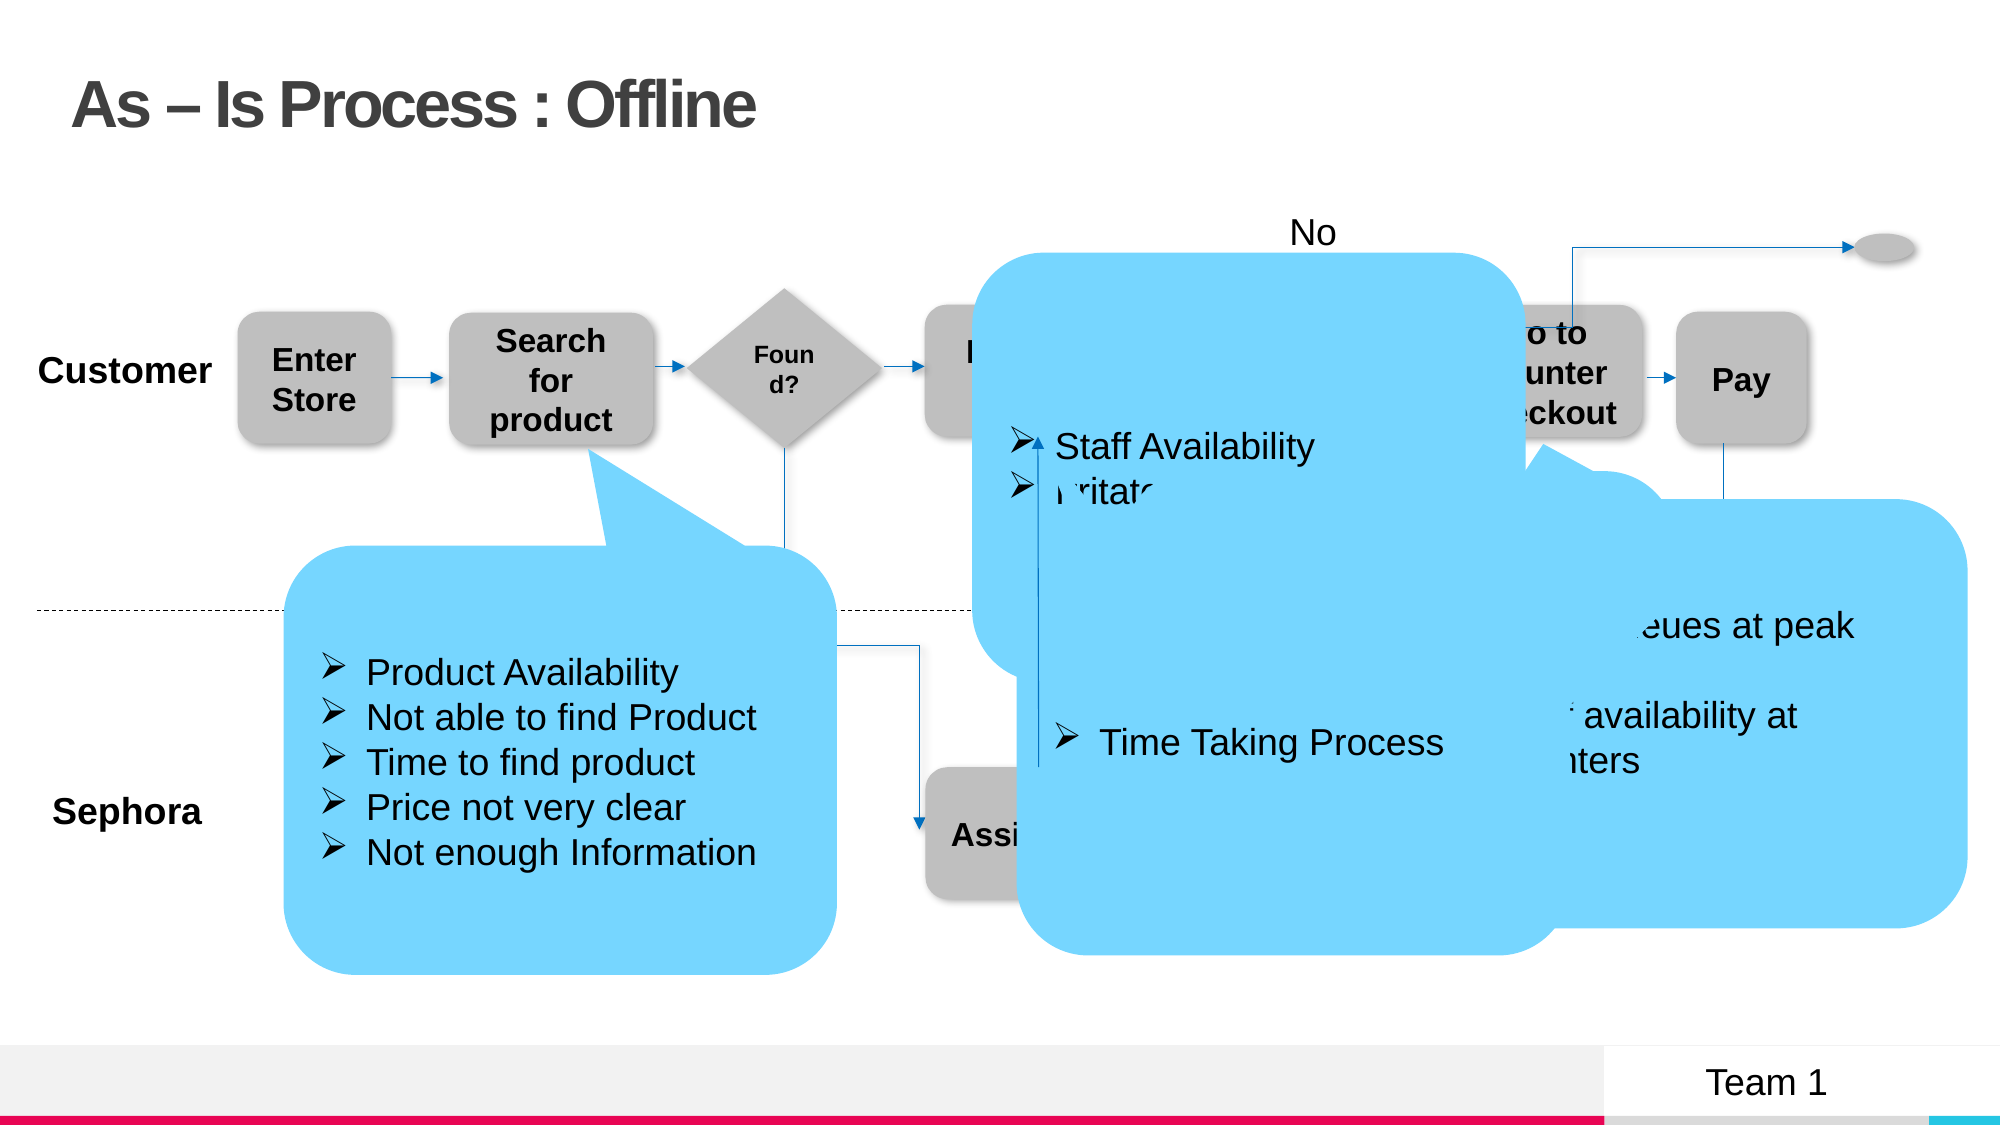

# As – Is Process : Offline
No

Staff Availability
Irritated Staff
Found?
Like?
Try Products (Beauty Studio)
Go to Counter checkout
Pay
Enter Store
Search for product
Customer
Yes
Staff Availability for Beauty Studio
Not sure about product matching skin requirement
Long Queues at peak hours
Staff availability at counters

Time Taking Process
Product Availability
Not able to find Product
Time to find product
Price not very clear
Not enough Information
Pack And hand over

Assistance
Sephora